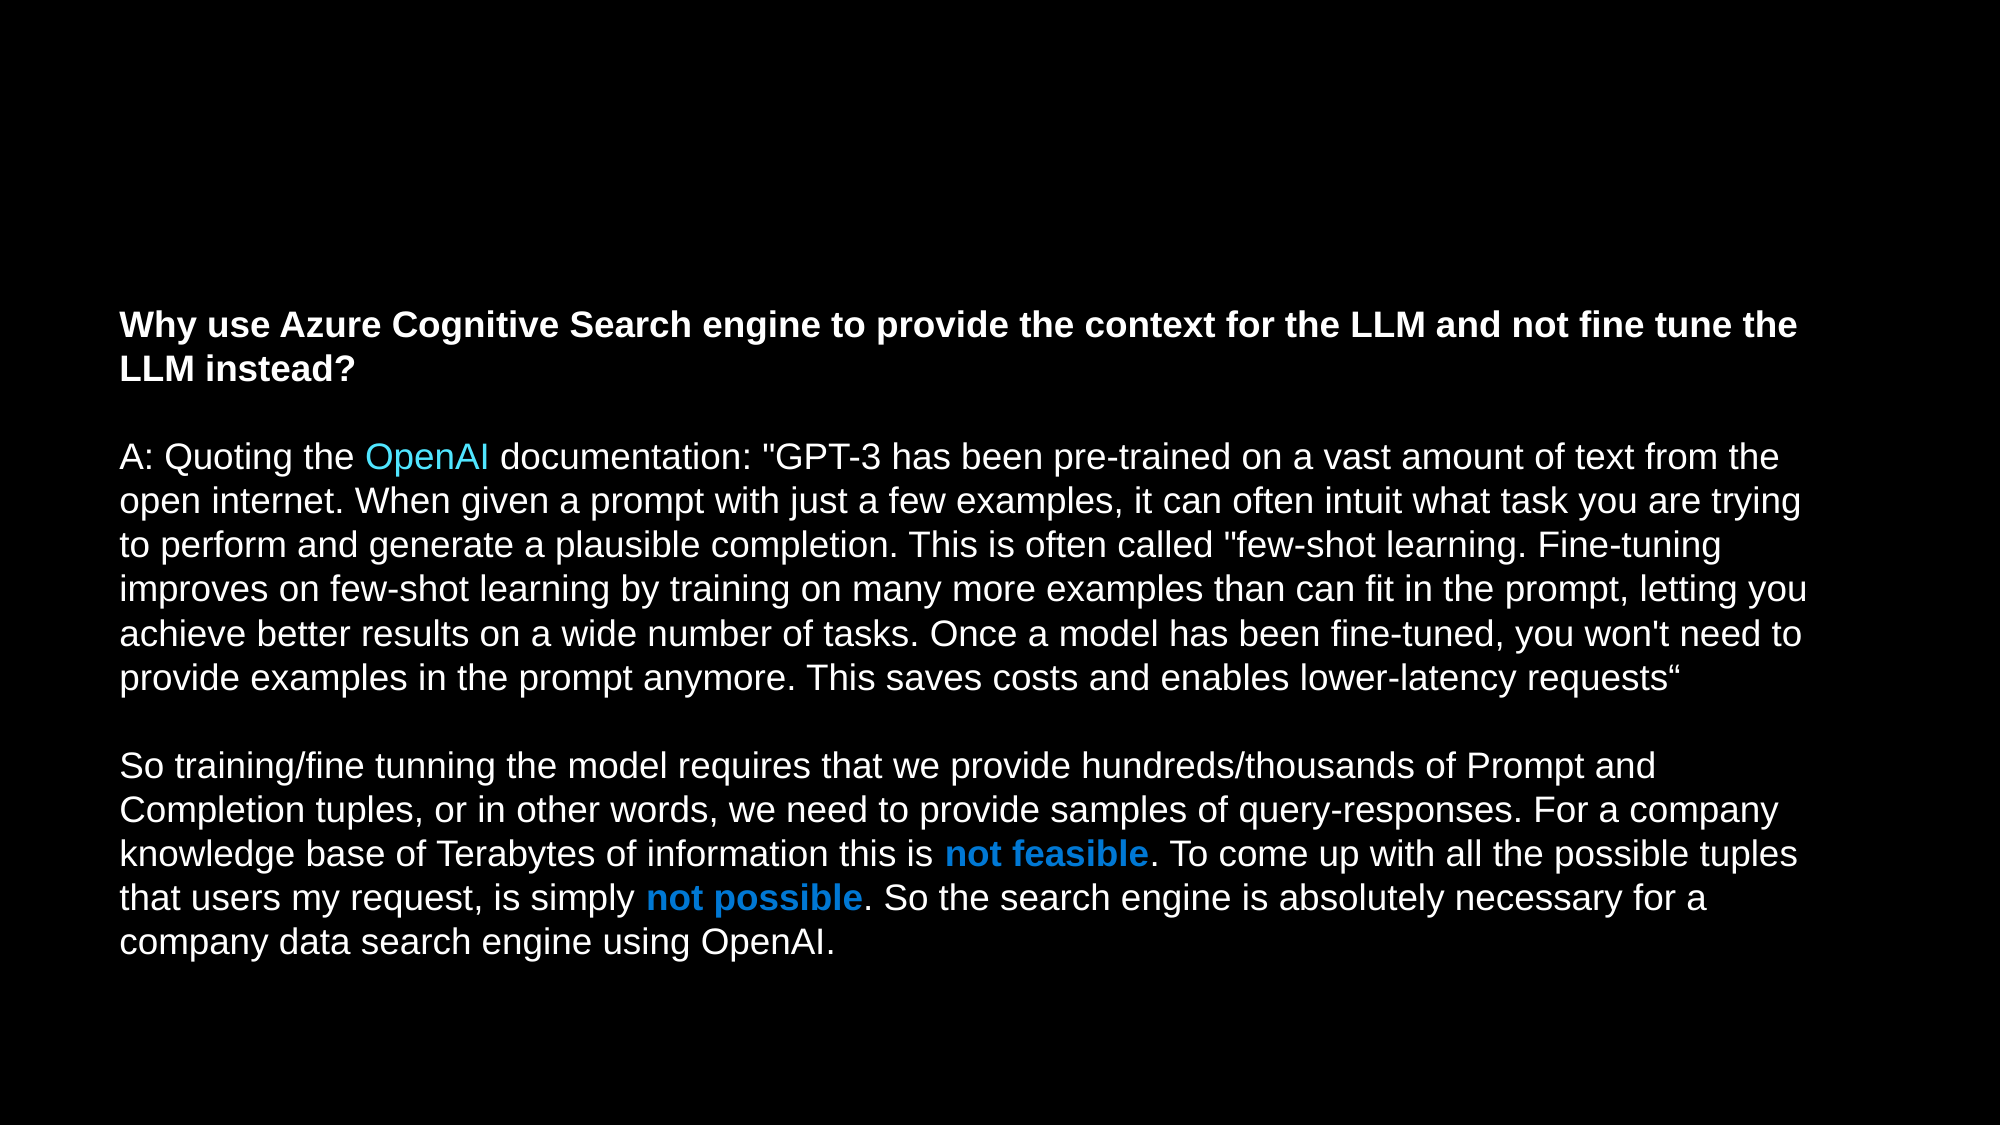

#
Why use Azure Cognitive Search engine to provide the context for the LLM and not fine tune the LLM instead?

A: Quoting the OpenAI documentation: "GPT-3 has been pre-trained on a vast amount of text from the open internet. When given a prompt with just a few examples, it can often intuit what task you are trying to perform and generate a plausible completion. This is often called "few-shot learning. Fine-tuning improves on few-shot learning by training on many more examples than can fit in the prompt, letting you achieve better results on a wide number of tasks. Once a model has been fine-tuned, you won't need to provide examples in the prompt anymore. This saves costs and enables lower-latency requests“

So training/fine tunning the model requires that we provide hundreds/thousands of Prompt and Completion tuples, or in other words, we need to provide samples of query-responses. For a company knowledge base of Terabytes of information this is not feasible. To come up with all the possible tuples that users my request, is simply not possible. So the search engine is absolutely necessary for a company data search engine using OpenAI.